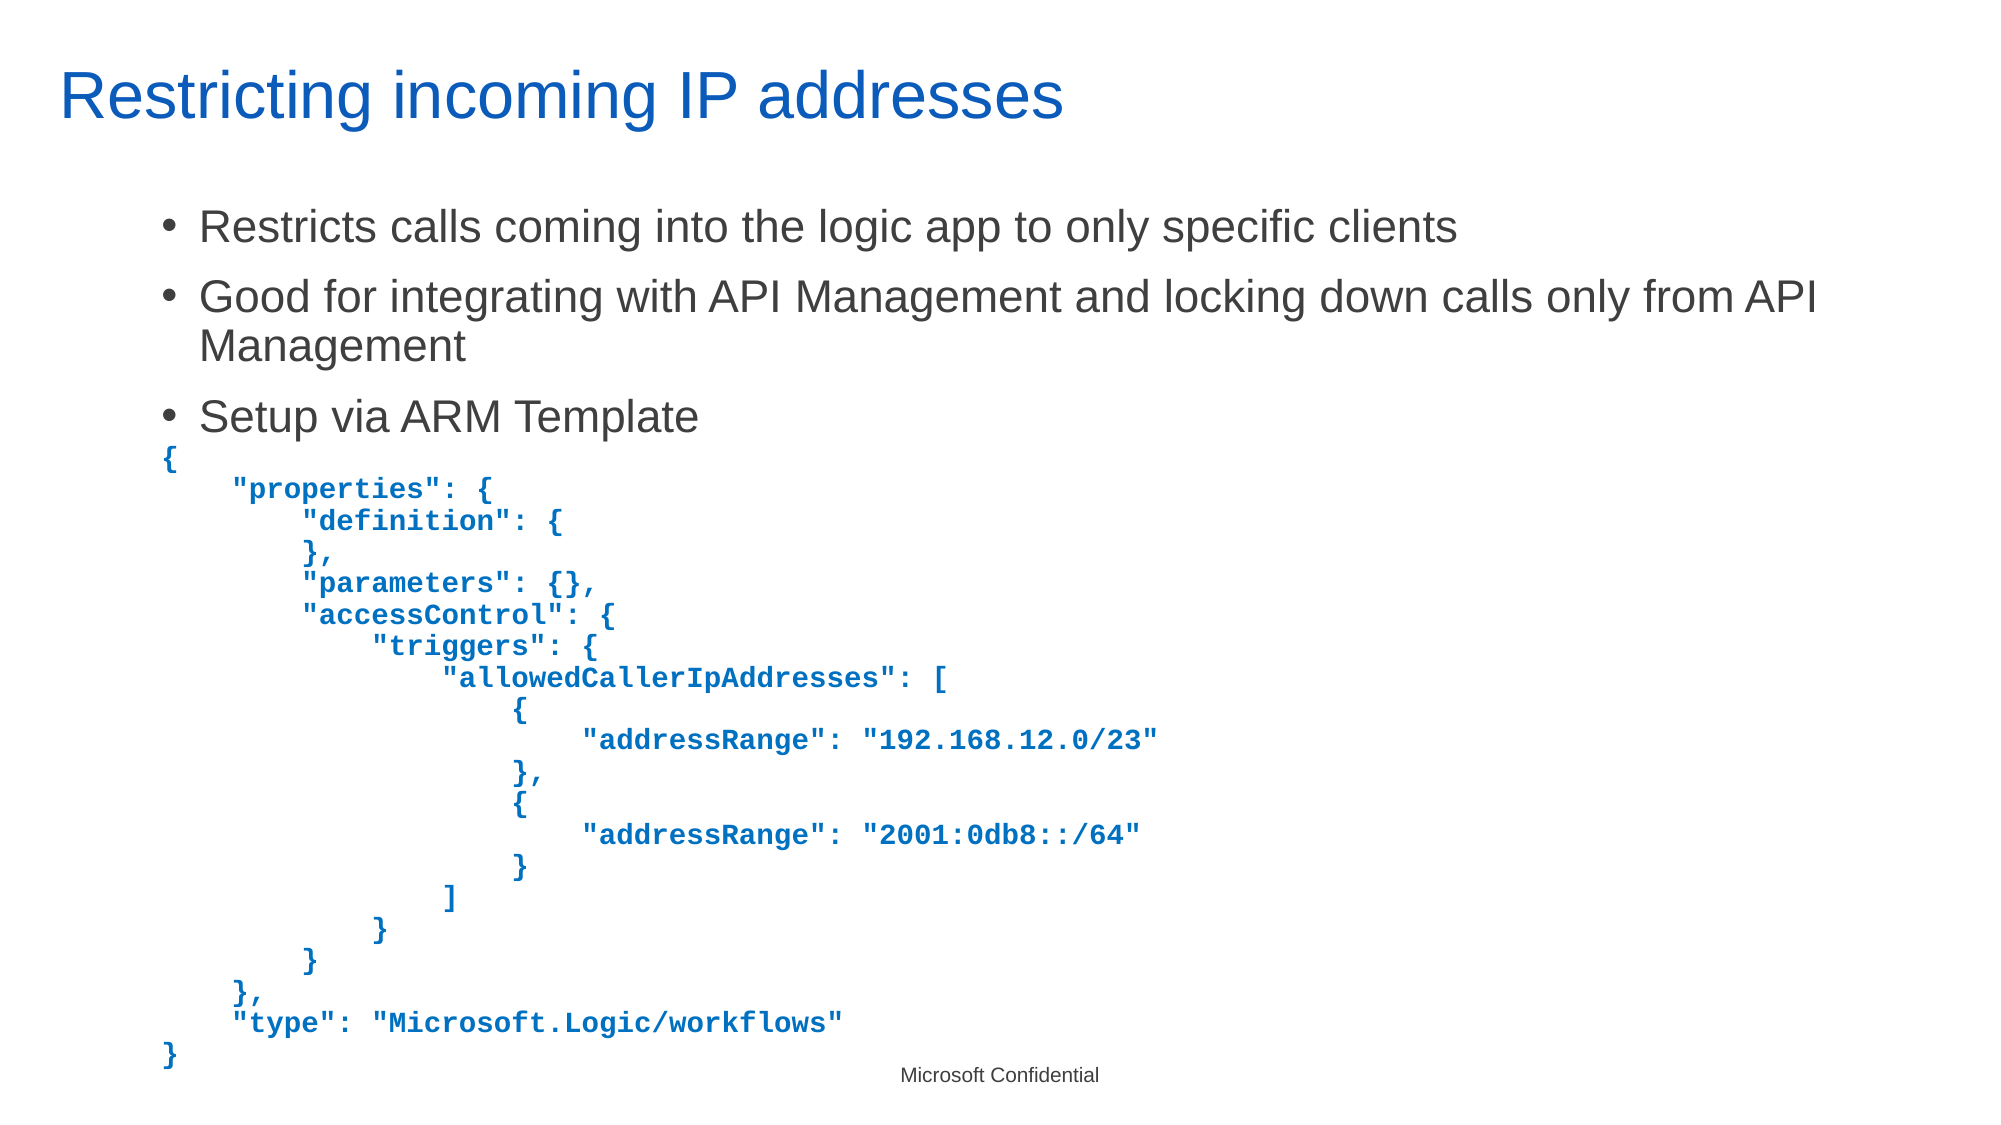

# Restricting incoming IP addresses
Restricts calls coming into the logic app to only specific clients
Good for integrating with API Management and locking down calls only from API Management
Setup via ARM Template
{
    "properties": {
        "definition": {
        },
        "parameters": {},
        "accessControl": {
            "triggers": {
                "allowedCallerIpAddresses": [
                    {
                        "addressRange": "192.168.12.0/23"
                    },
                    {
                        "addressRange": "2001:0db8::/64"
                    }
                ]
            }
        }
    },
    "type": "Microsoft.Logic/workflows"
}